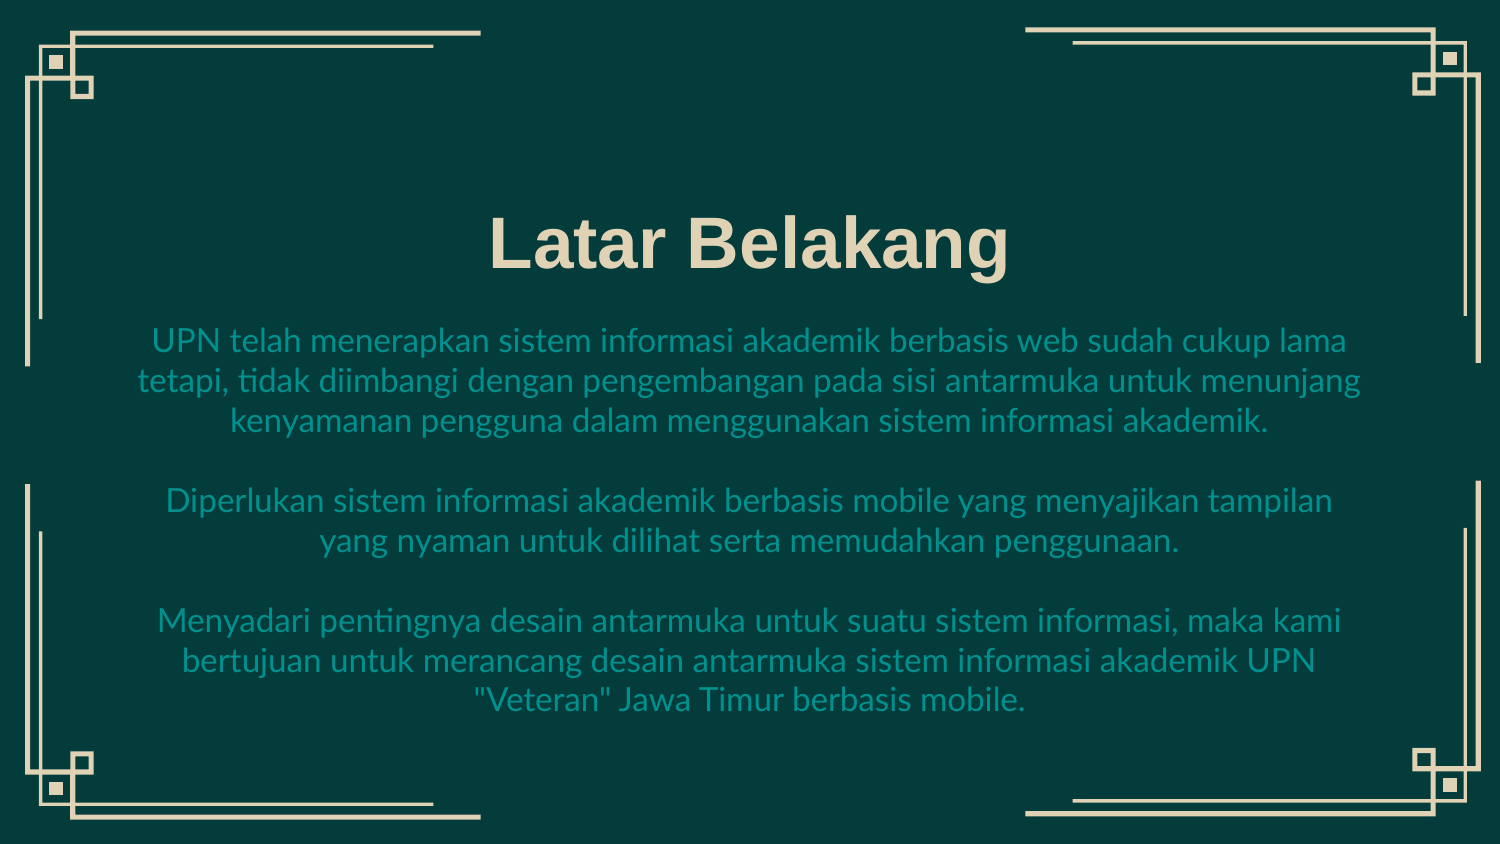

# Latar Belakang
UPN telah menerapkan sistem informasi akademik berbasis web sudah cukup lama tetapi, tidak diimbangi dengan pengembangan pada sisi antarmuka untuk menunjang kenyamanan pengguna dalam menggunakan sistem informasi akademik.

Diperlukan sistem informasi akademik berbasis mobile yang menyajikan tampilan yang nyaman untuk dilihat serta memudahkan penggunaan.

Menyadari pentingnya desain antarmuka untuk suatu sistem informasi, maka kami bertujuan untuk merancang desain antarmuka sistem informasi akademik UPN "Veteran" Jawa Timur berbasis mobile.